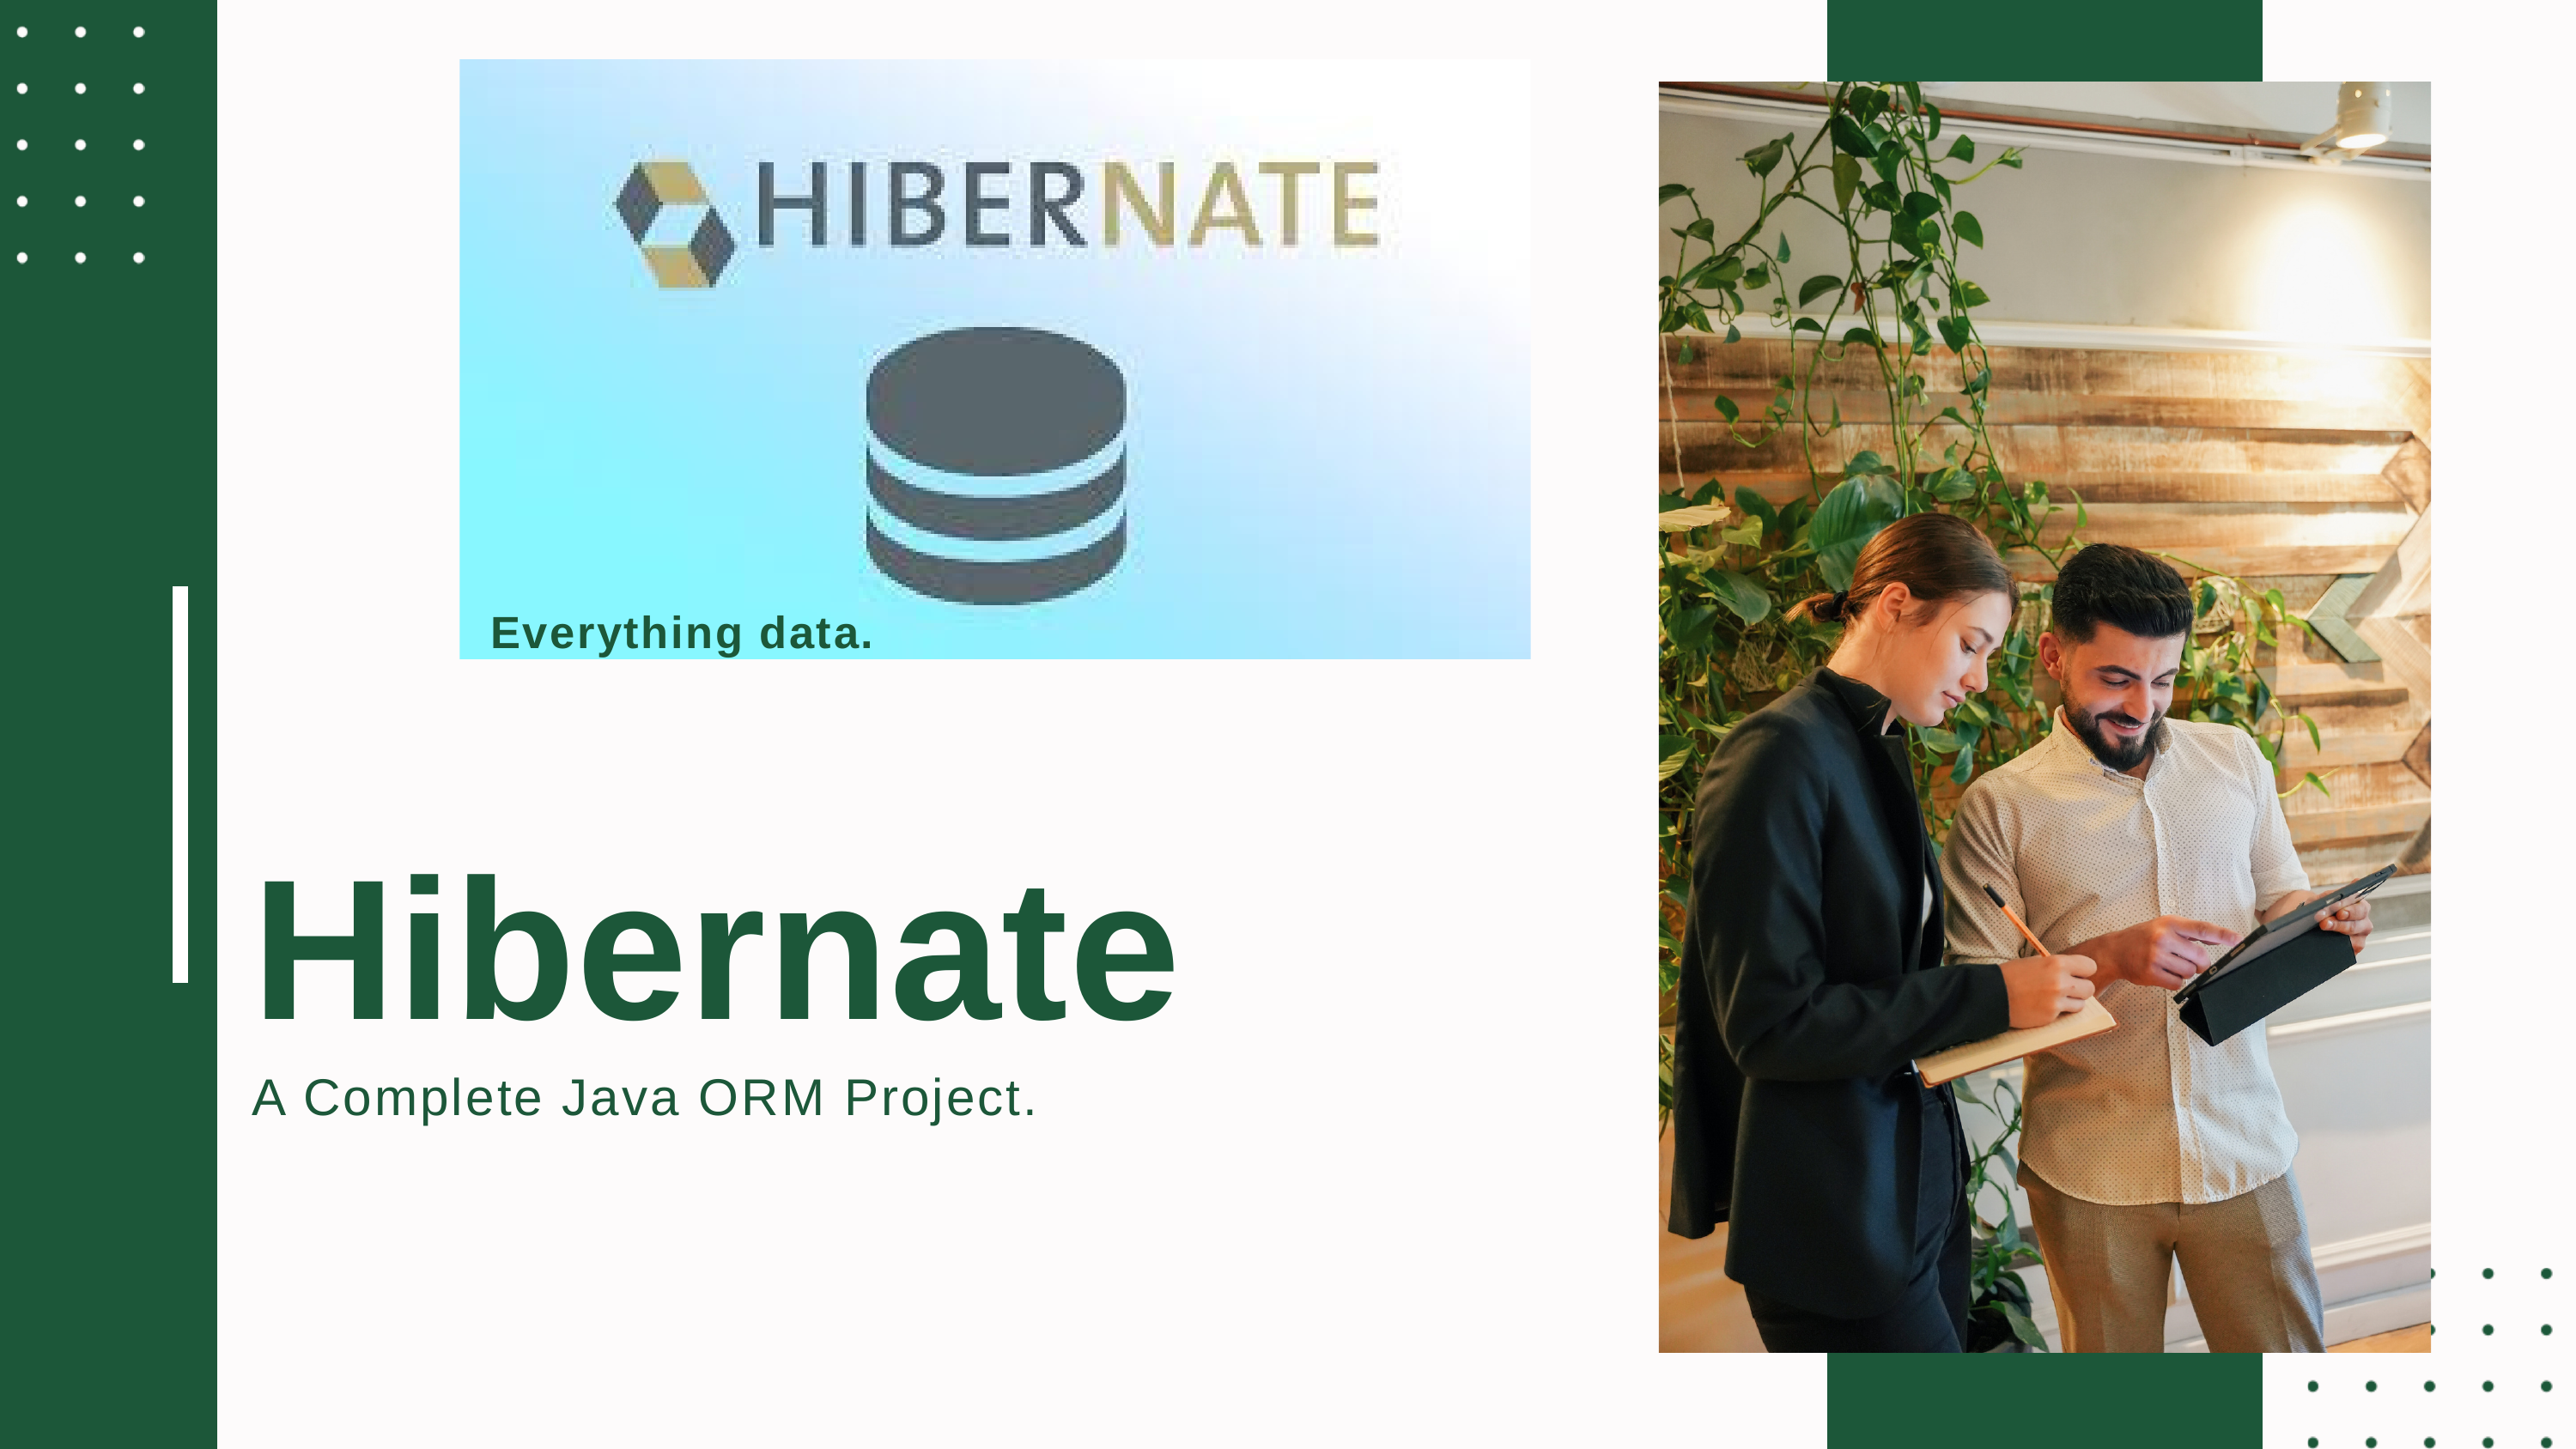

Everything data.

Hibernate
A Complete Java ORM Project.